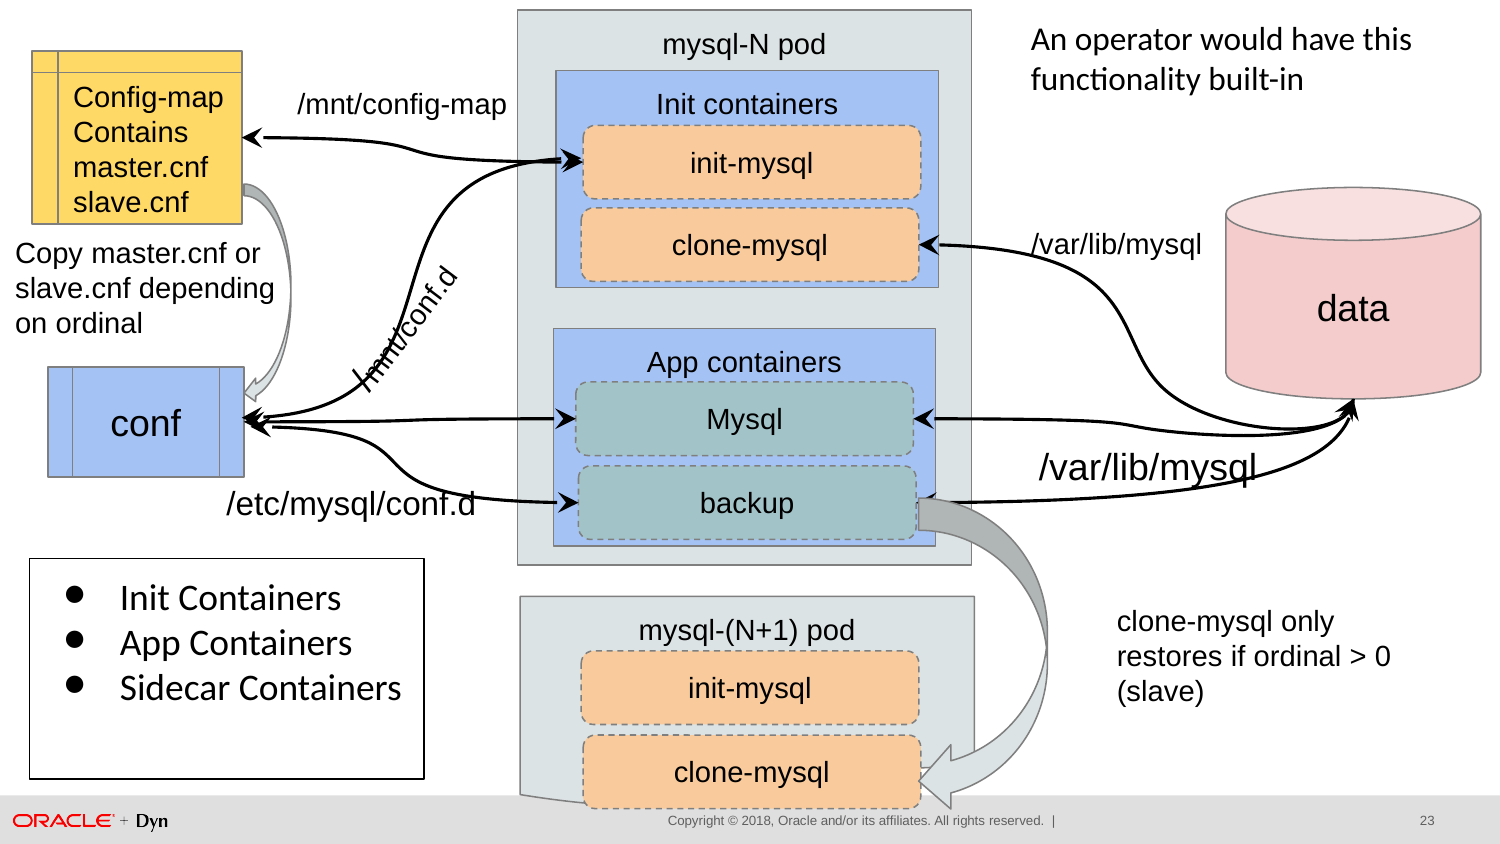

An operator would have this functionality built-in
mysql-N pod
Config-map
Contains
master.cnf
slave.cnf
Init containers
/mnt/config-map
init-mysql

data
clone-mysql
/var/lib/mysql
Copy master.cnf or slave.cnf depending on ordinal
/mnt/conf.d

App containers
conf
Mysql
/var/lib/mysql
backup
/etc/mysql/conf.d

Init Containers
App Containers
Sidecar Containers
clone-mysql only restores if ordinal > 0 (slave)
mysql-(N+1) pod
init-mysql
clone-mysql

23